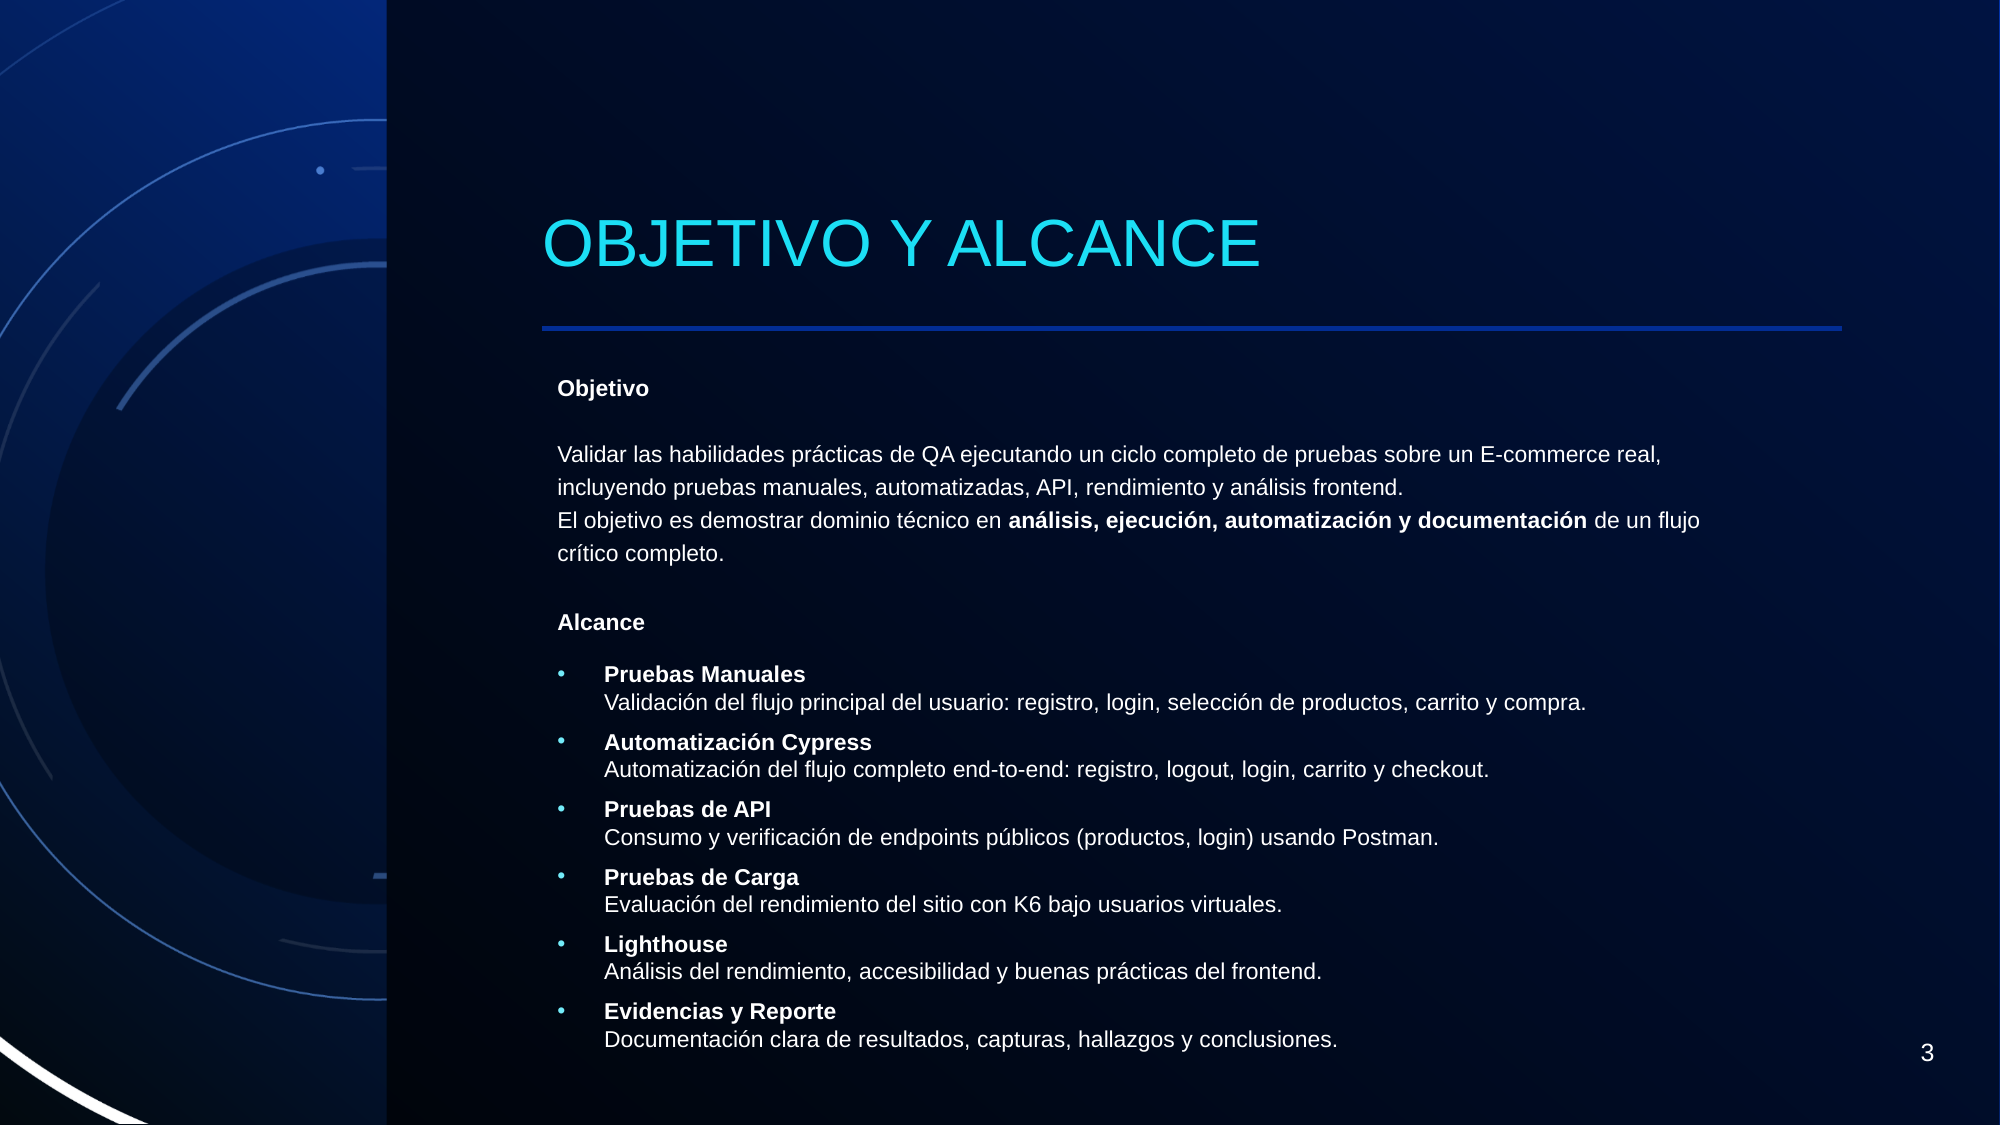

# Objetivo y alcance
Objetivo
Validar las habilidades prácticas de QA ejecutando un ciclo completo de pruebas sobre un E-commerce real, incluyendo pruebas manuales, automatizadas, API, rendimiento y análisis frontend.
El objetivo es demostrar dominio técnico en análisis, ejecución, automatización y documentación de un flujo crítico completo.

Alcance
Pruebas Manuales
Validación del flujo principal del usuario: registro, login, selección de productos, carrito y compra.
Automatización Cypress
Automatización del flujo completo end-to-end: registro, logout, login, carrito y checkout.
Pruebas de API
Consumo y verificación de endpoints públicos (productos, login) usando Postman.
Pruebas de Carga
Evaluación del rendimiento del sitio con K6 bajo usuarios virtuales.
Lighthouse
Análisis del rendimiento, accesibilidad y buenas prácticas del frontend.
Evidencias y Reporte
Documentación clara de resultados, capturas, hallazgos y conclusiones.

3